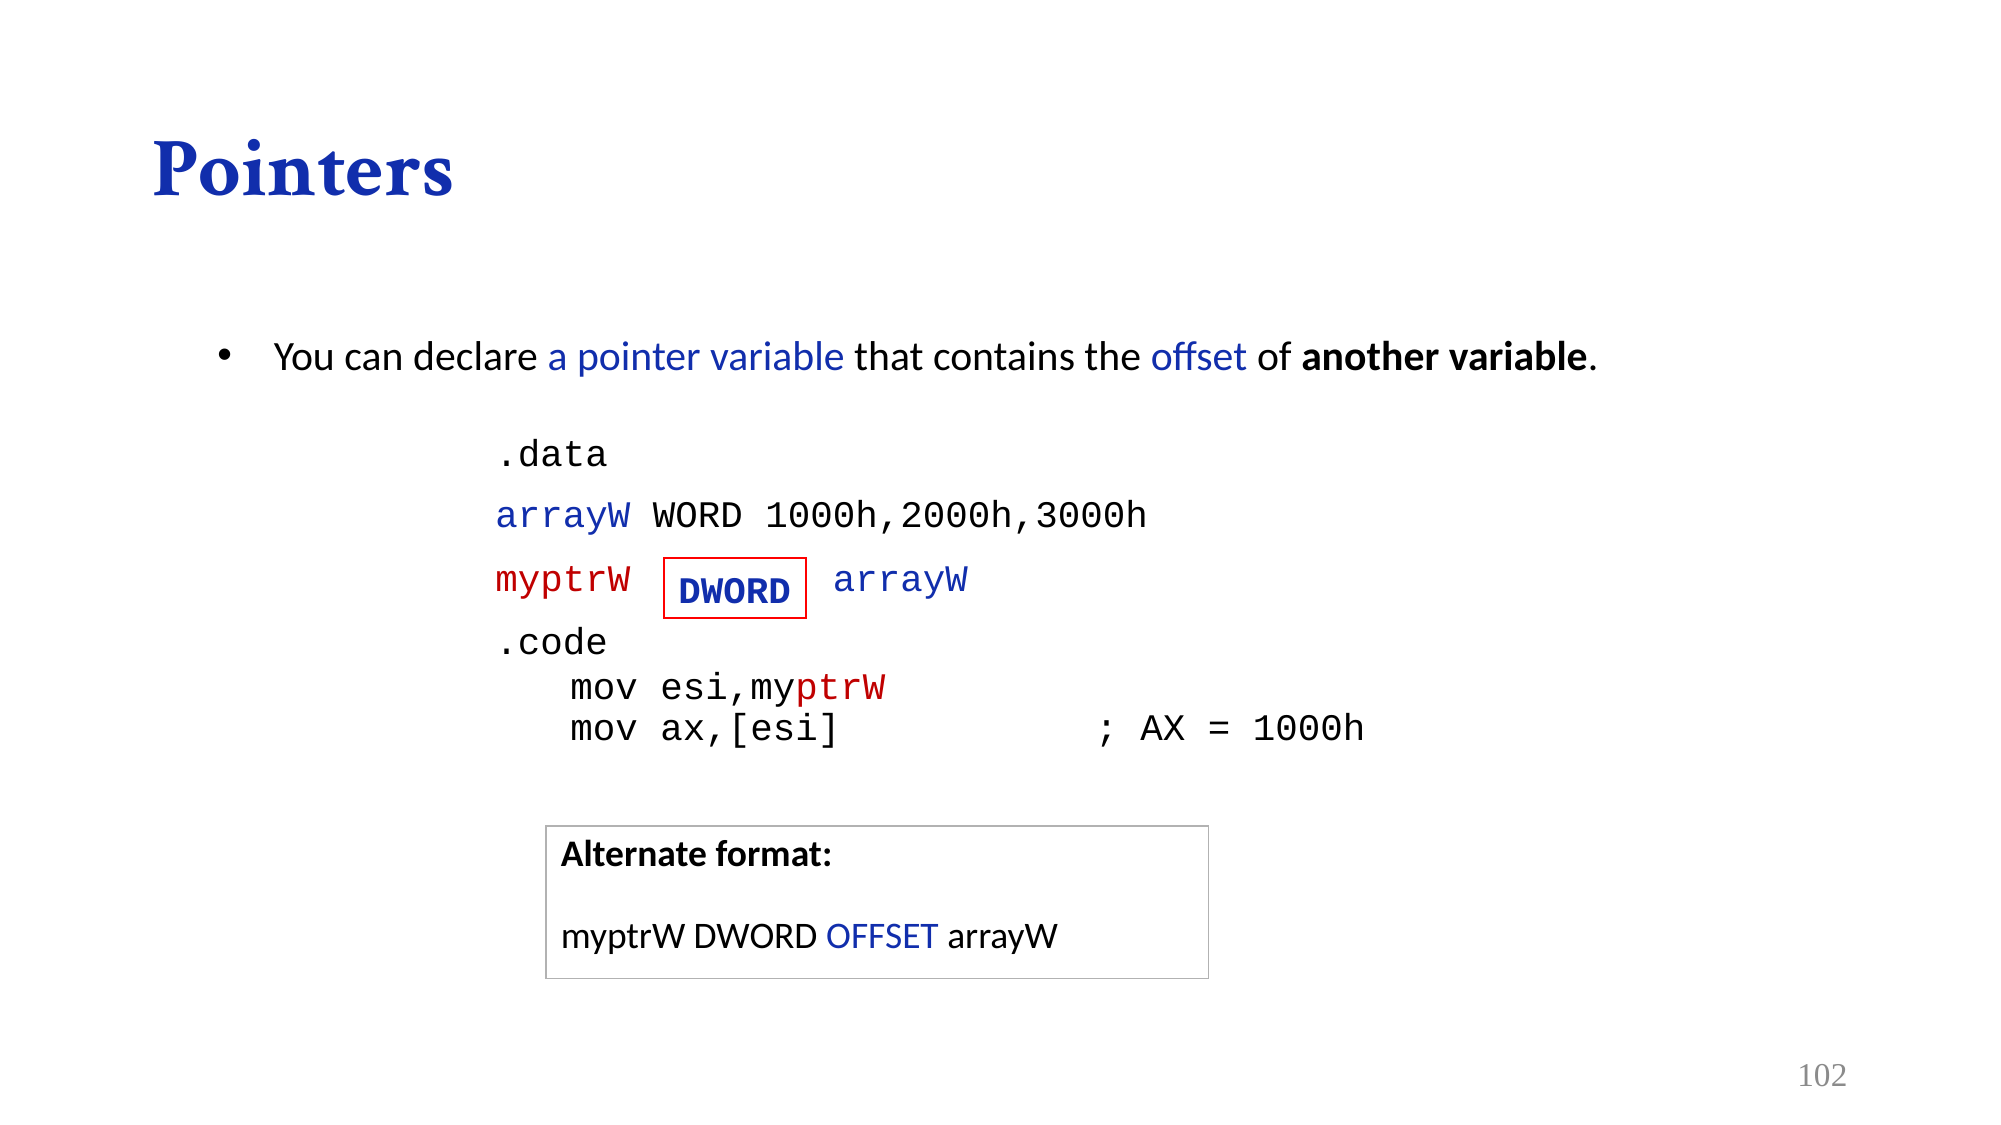

# Pointers
You can declare a pointer variable that contains the offset of another variable.
.data
arrayW WORD 1000h,2000h,3000h
myptrW         arrayW
.code
	mov esi,myptrW
	mov ax,[esi]	; AX = 1000h
DWORD
Alternate format:

myptrW DWORD OFFSET arrayW
102